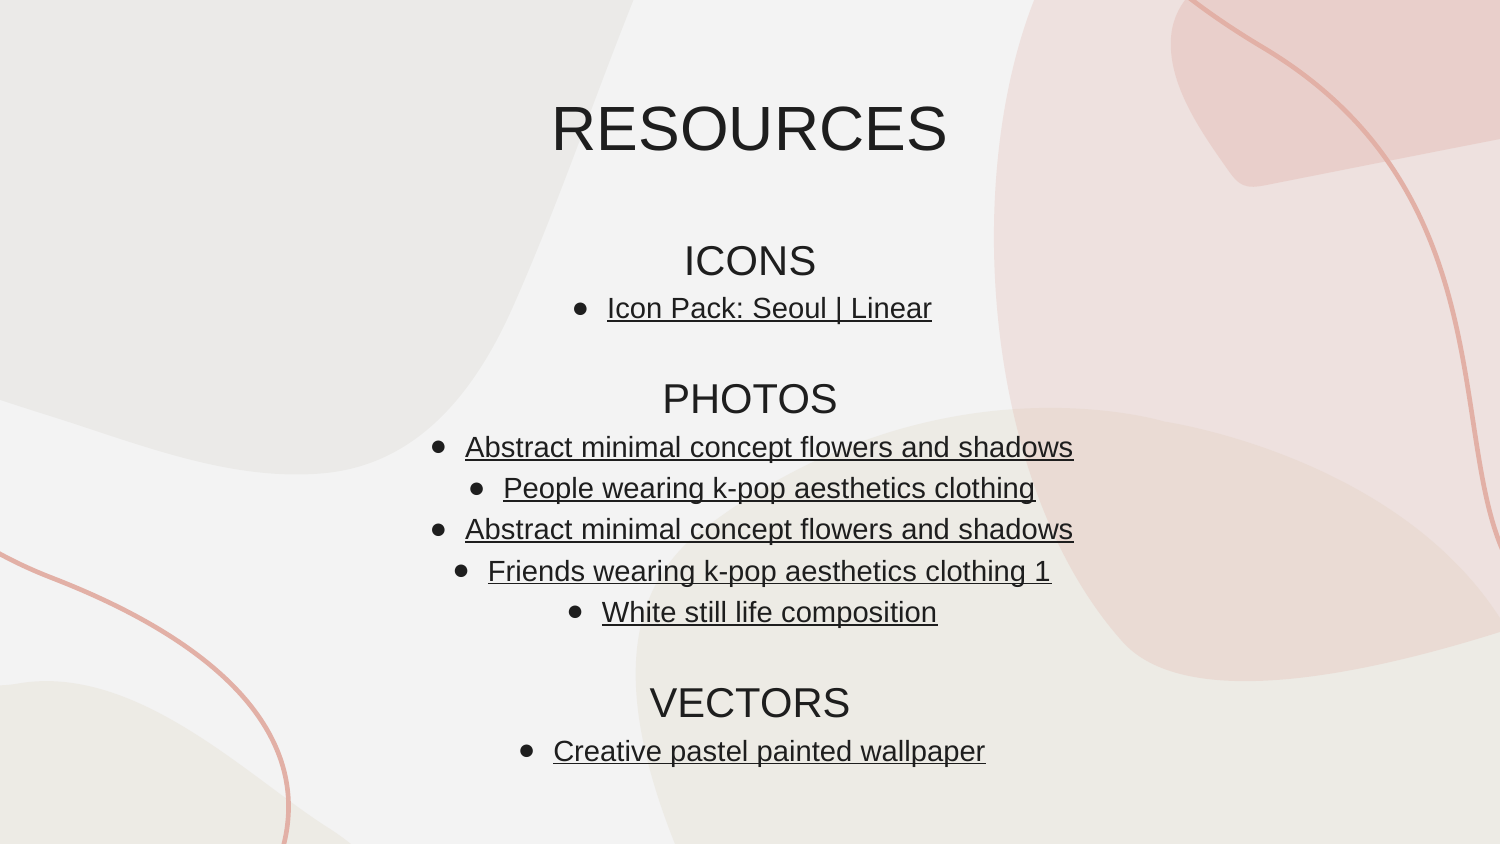

# RESOURCES
ICONS
Icon Pack: Seoul | Linear

PHOTOS
Abstract minimal concept flowers and shadows
People wearing k-pop aesthetics clothing
Abstract minimal concept flowers and shadows
Friends wearing k-pop aesthetics clothing 1
White still life composition

VECTORS
Creative pastel painted wallpaper